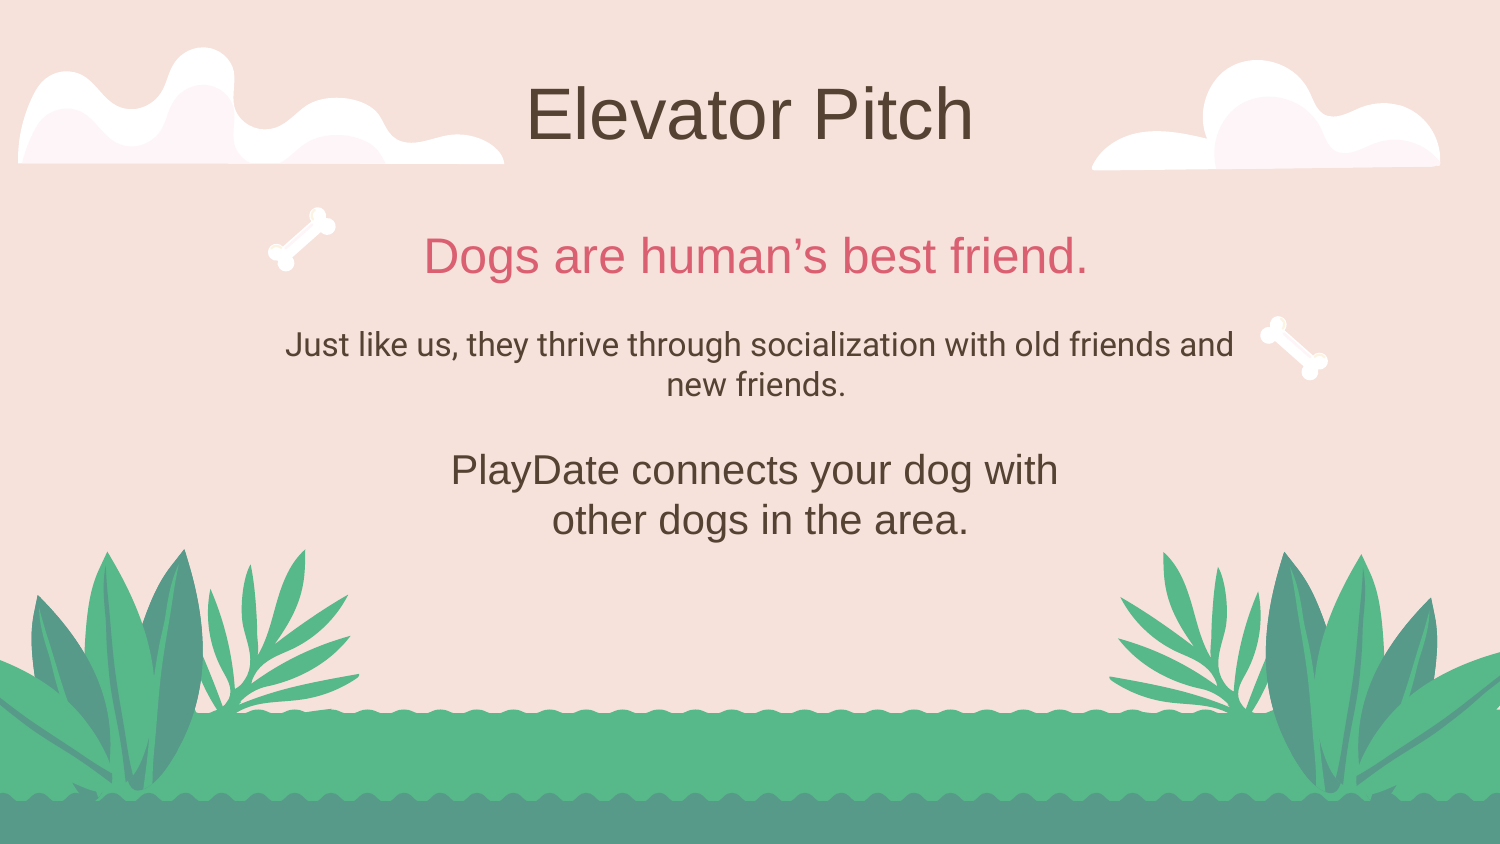

# Elevator Pitch

Dogs are human’s best friend.

Just like us, they thrive through socialization with old friends and new friends.

PlayDate connects your dog with
other dogs in the area.